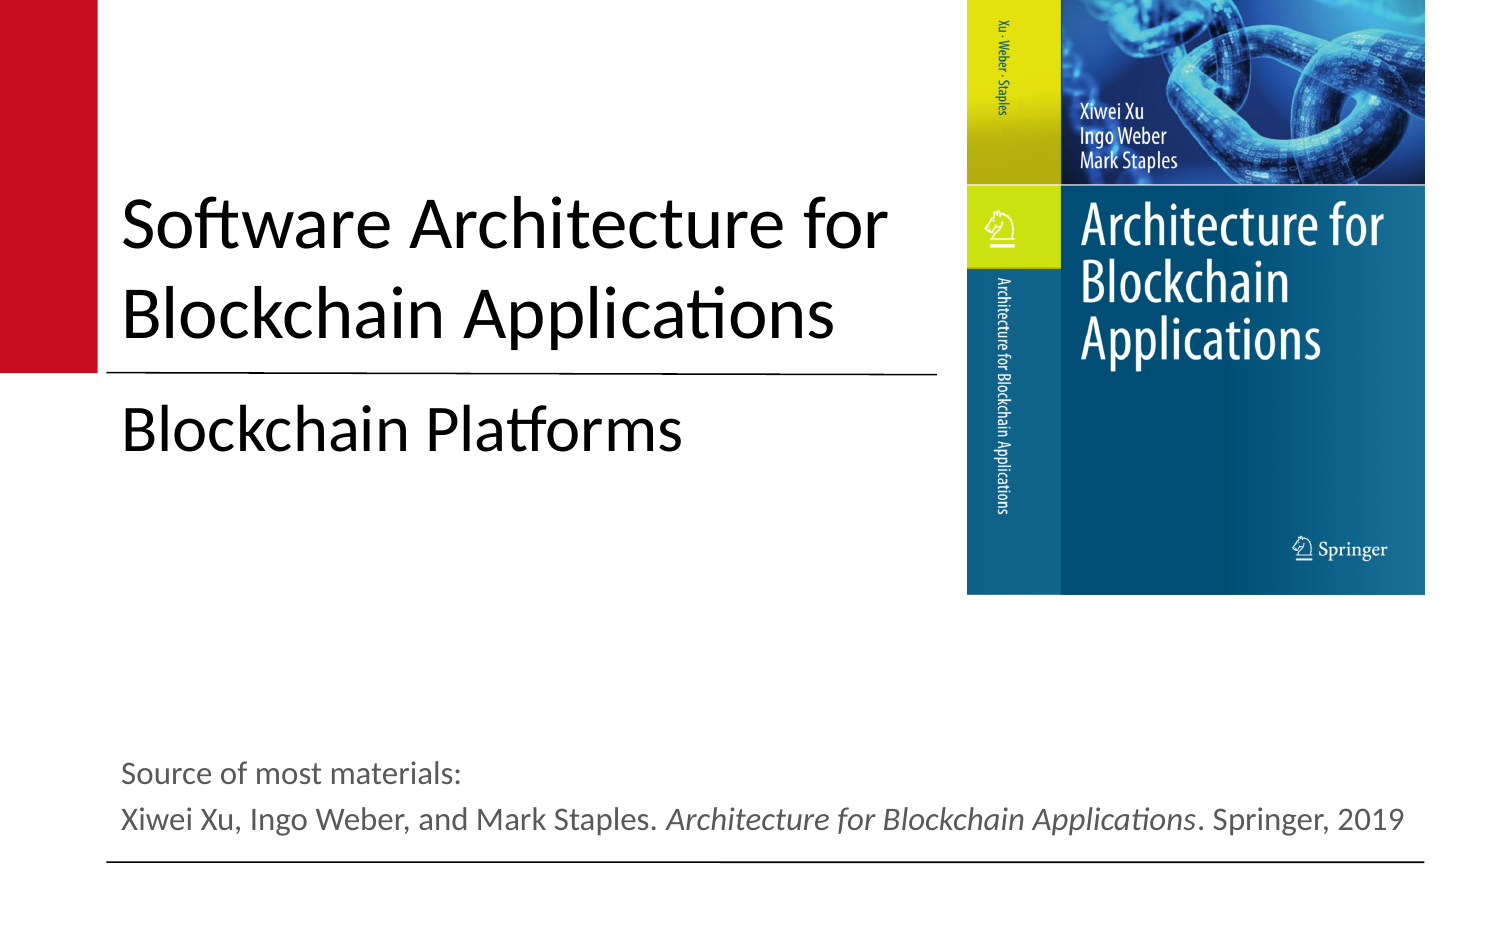

# Blockchain Platforms
Source of most materials:
Xiwei Xu, Ingo Weber, and Mark Staples. Architecture for Blockchain Applications. Springer, 2019